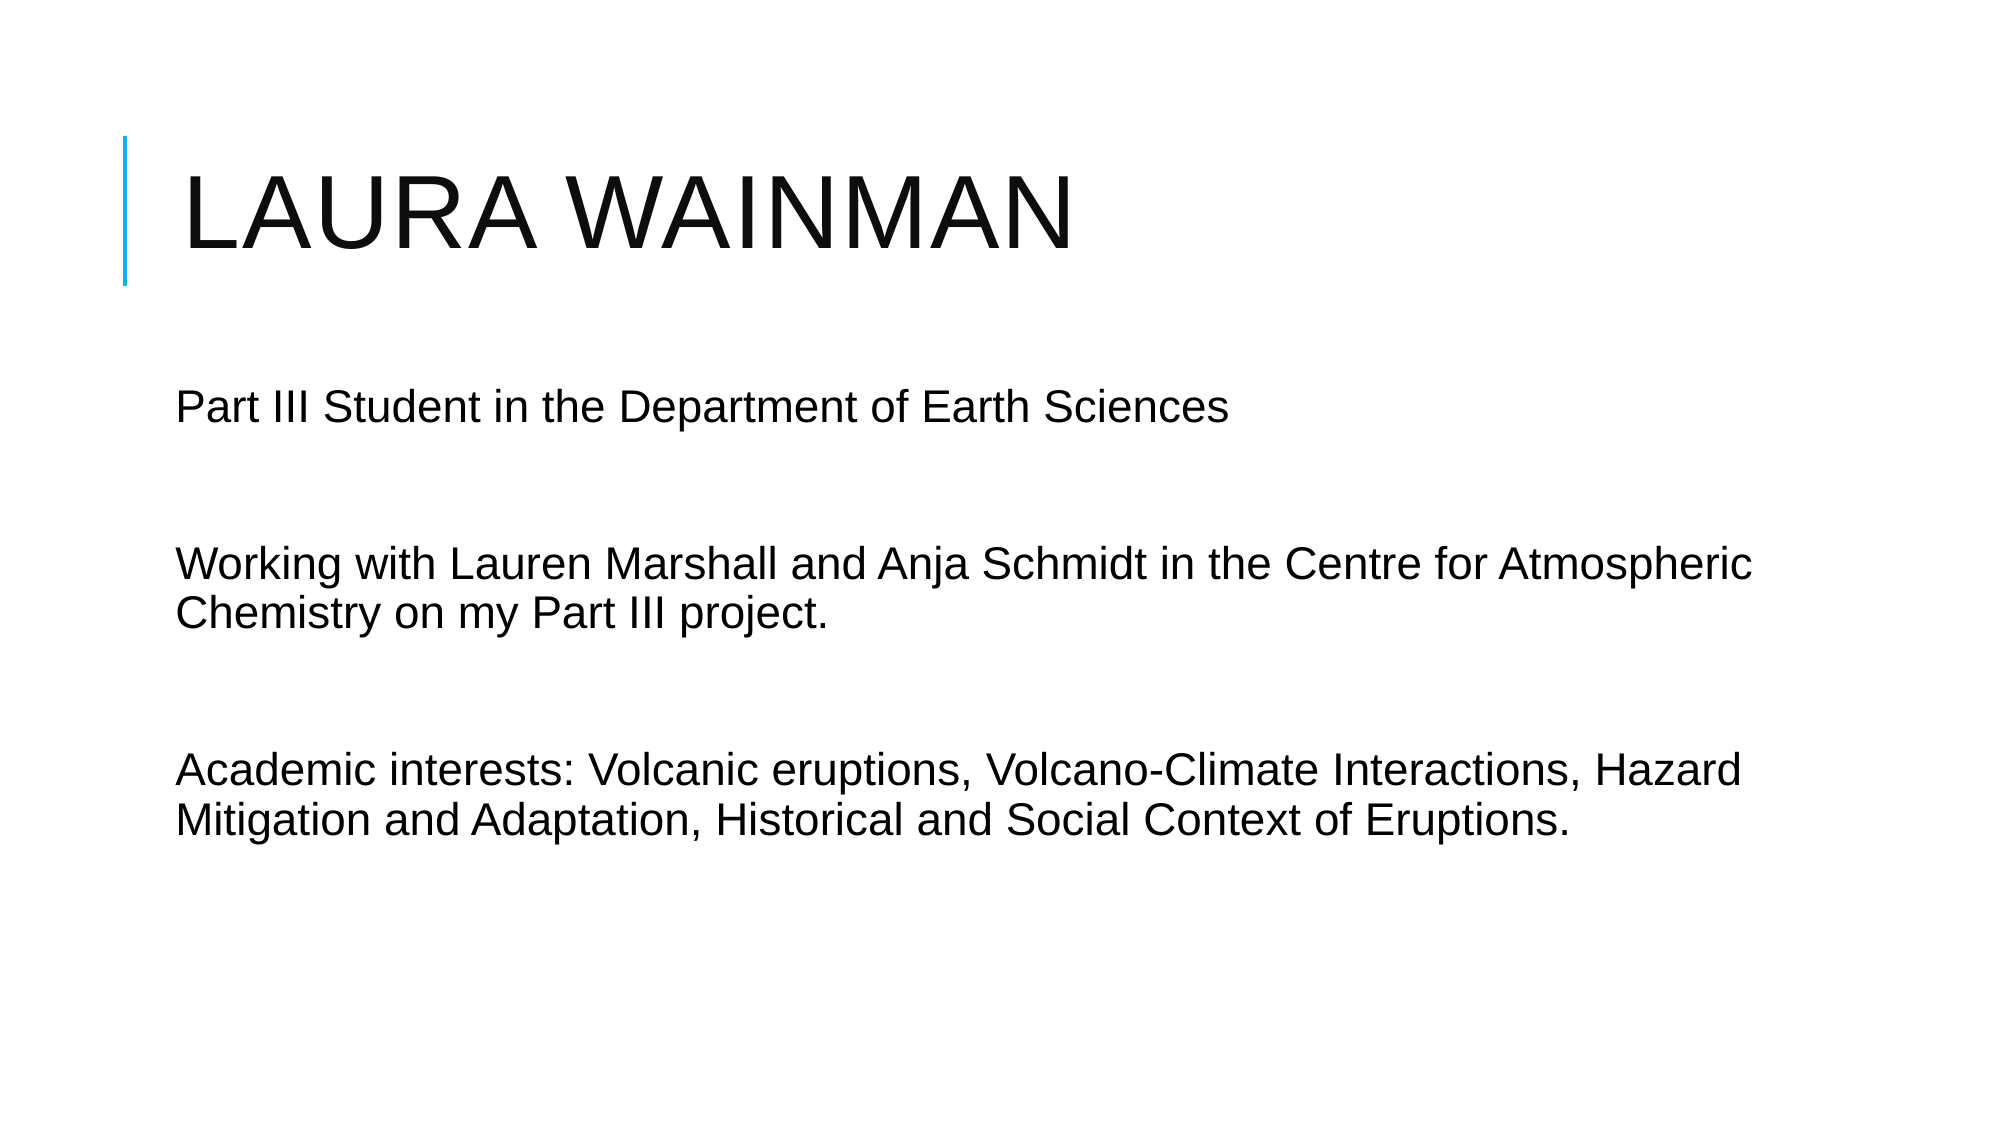

# Laura Wainman
Part III Student in the Department of Earth Sciences

Working with Lauren Marshall and Anja Schmidt in the Centre for Atmospheric Chemistry on my Part III project.

Academic interests: Volcanic eruptions, Volcano-Climate Interactions, Hazard Mitigation and Adaptation, Historical and Social Context of Eruptions.